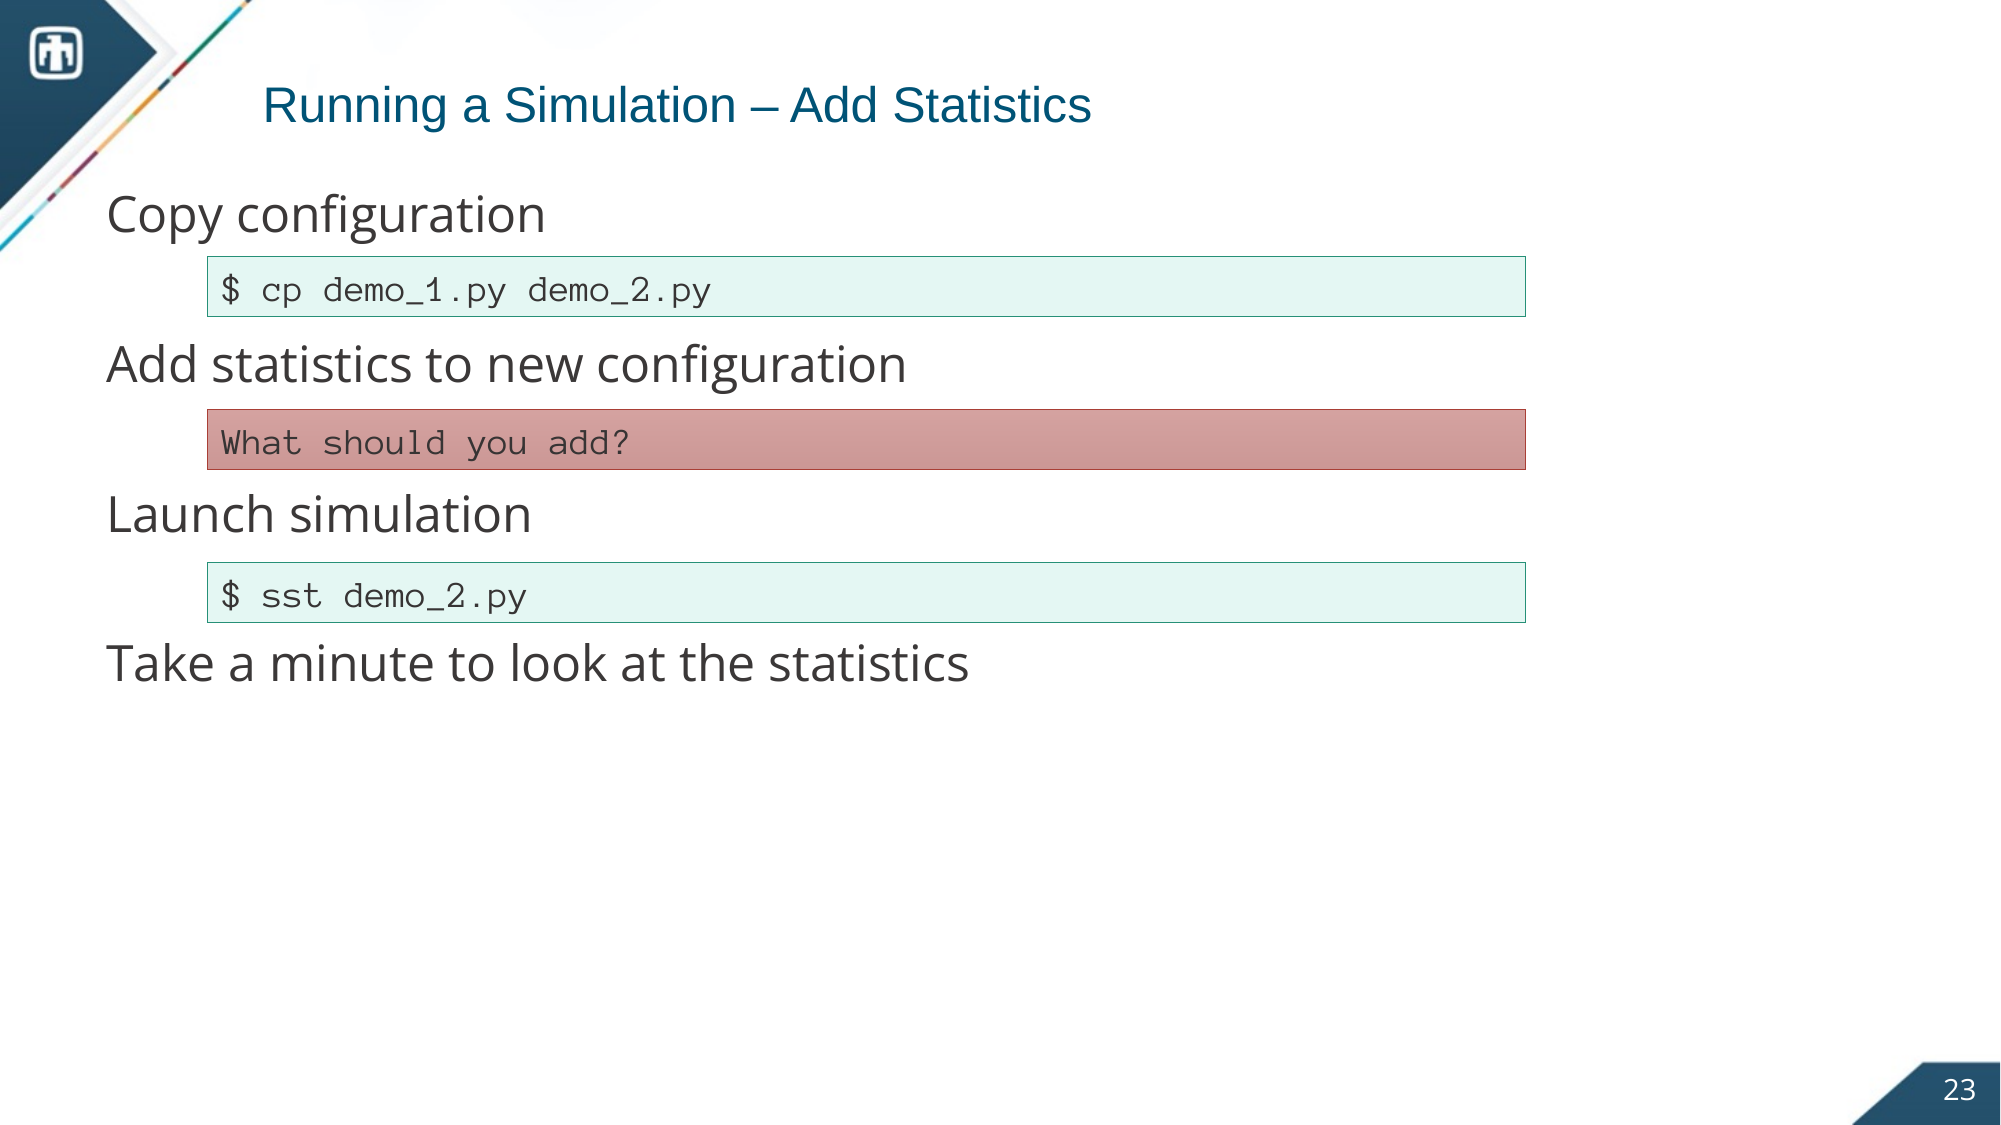

# Running a Simulation – Add Statistics
Copy configuration

Add statistics to new configuration

Launch simulation

Take a minute to look at the statistics
$ cp demo_1.py demo_2.py
What should you add?
$ sst demo_2.py
23